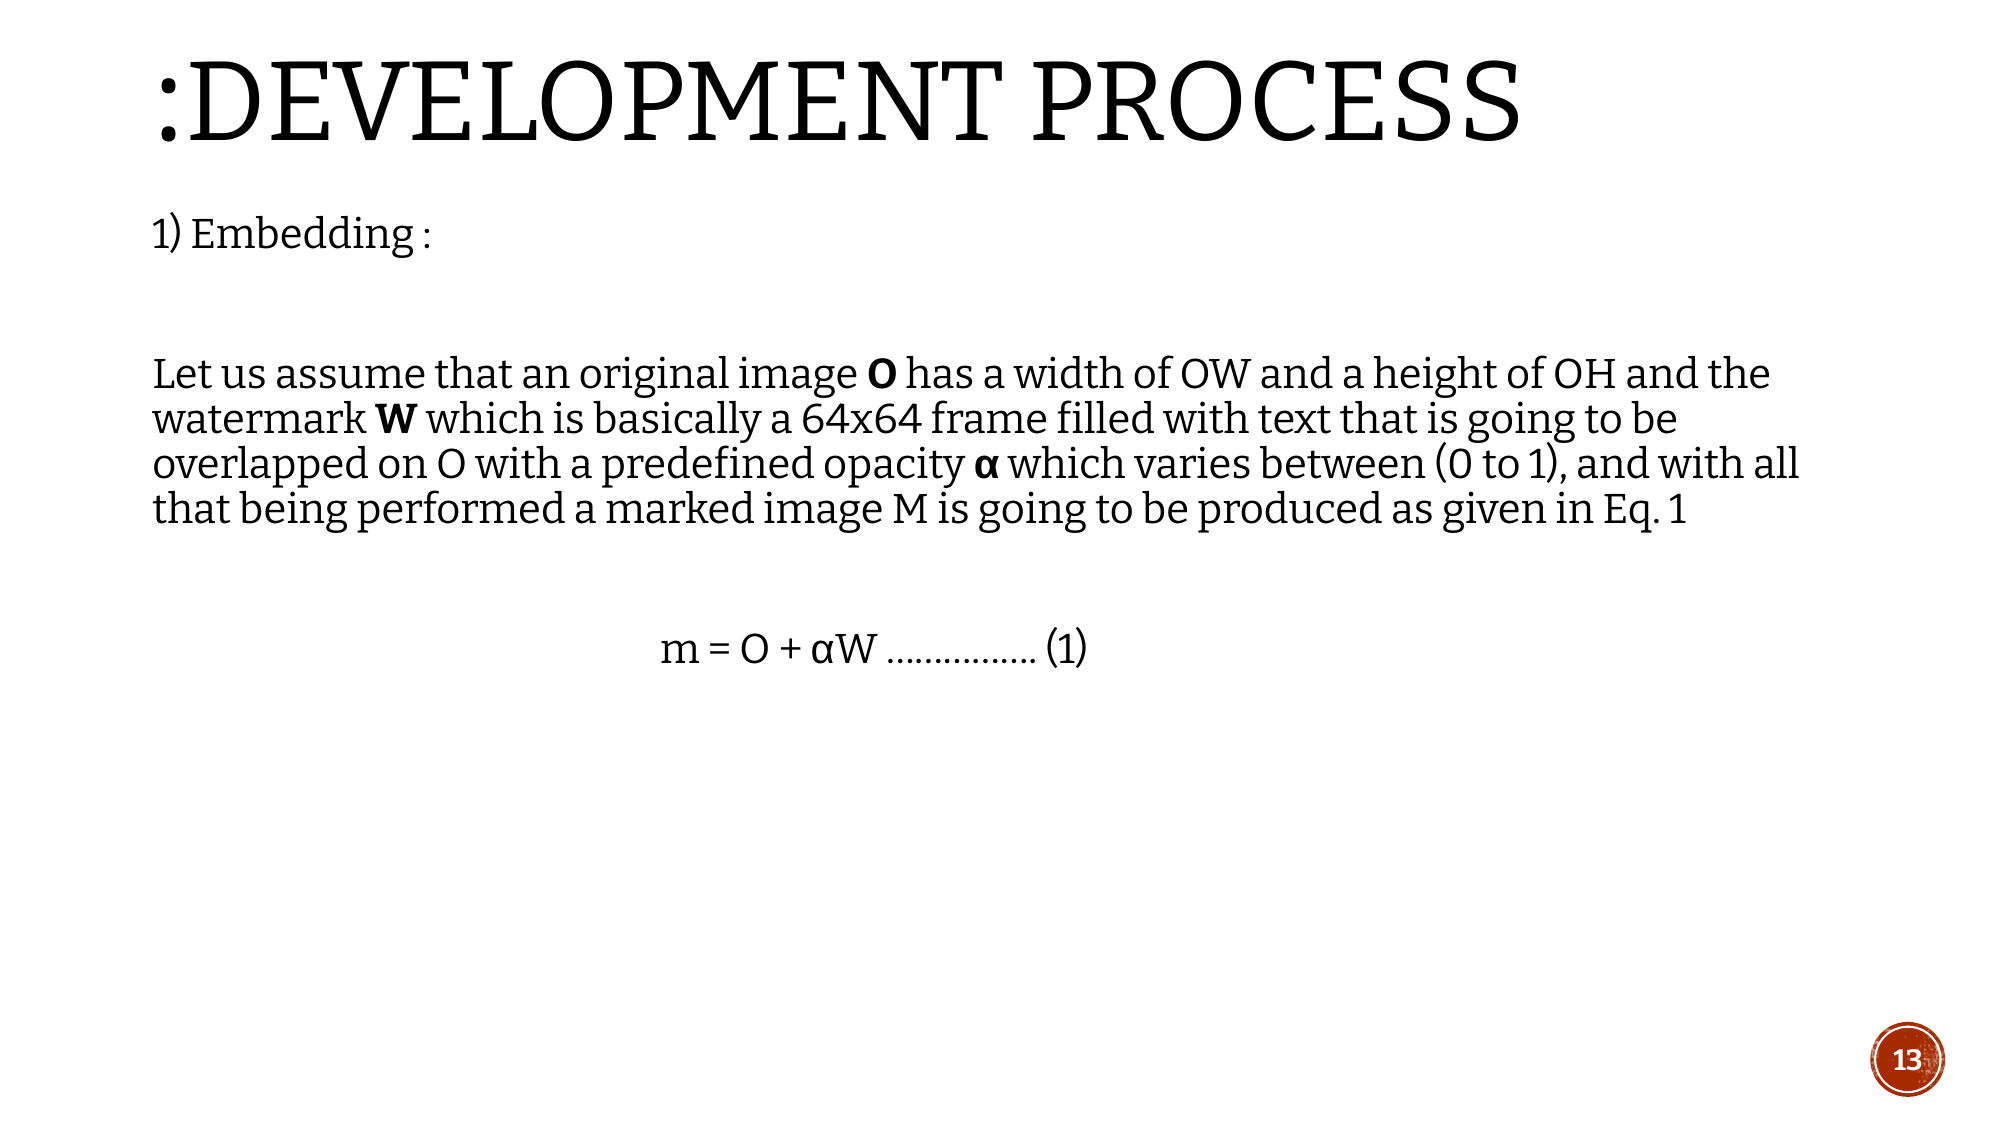

# Development process:
1) Embedding :

Let us assume that an original image O has a width of OW and a height of OH and the watermark W which is basically a 64x64 frame filled with text that is going to be overlapped on O with a predefined opacity α which varies between (0 to 1), and with all that being performed a marked image M is going to be produced as given in Eq. 1

			       m = O + αW ……………. (1)

13